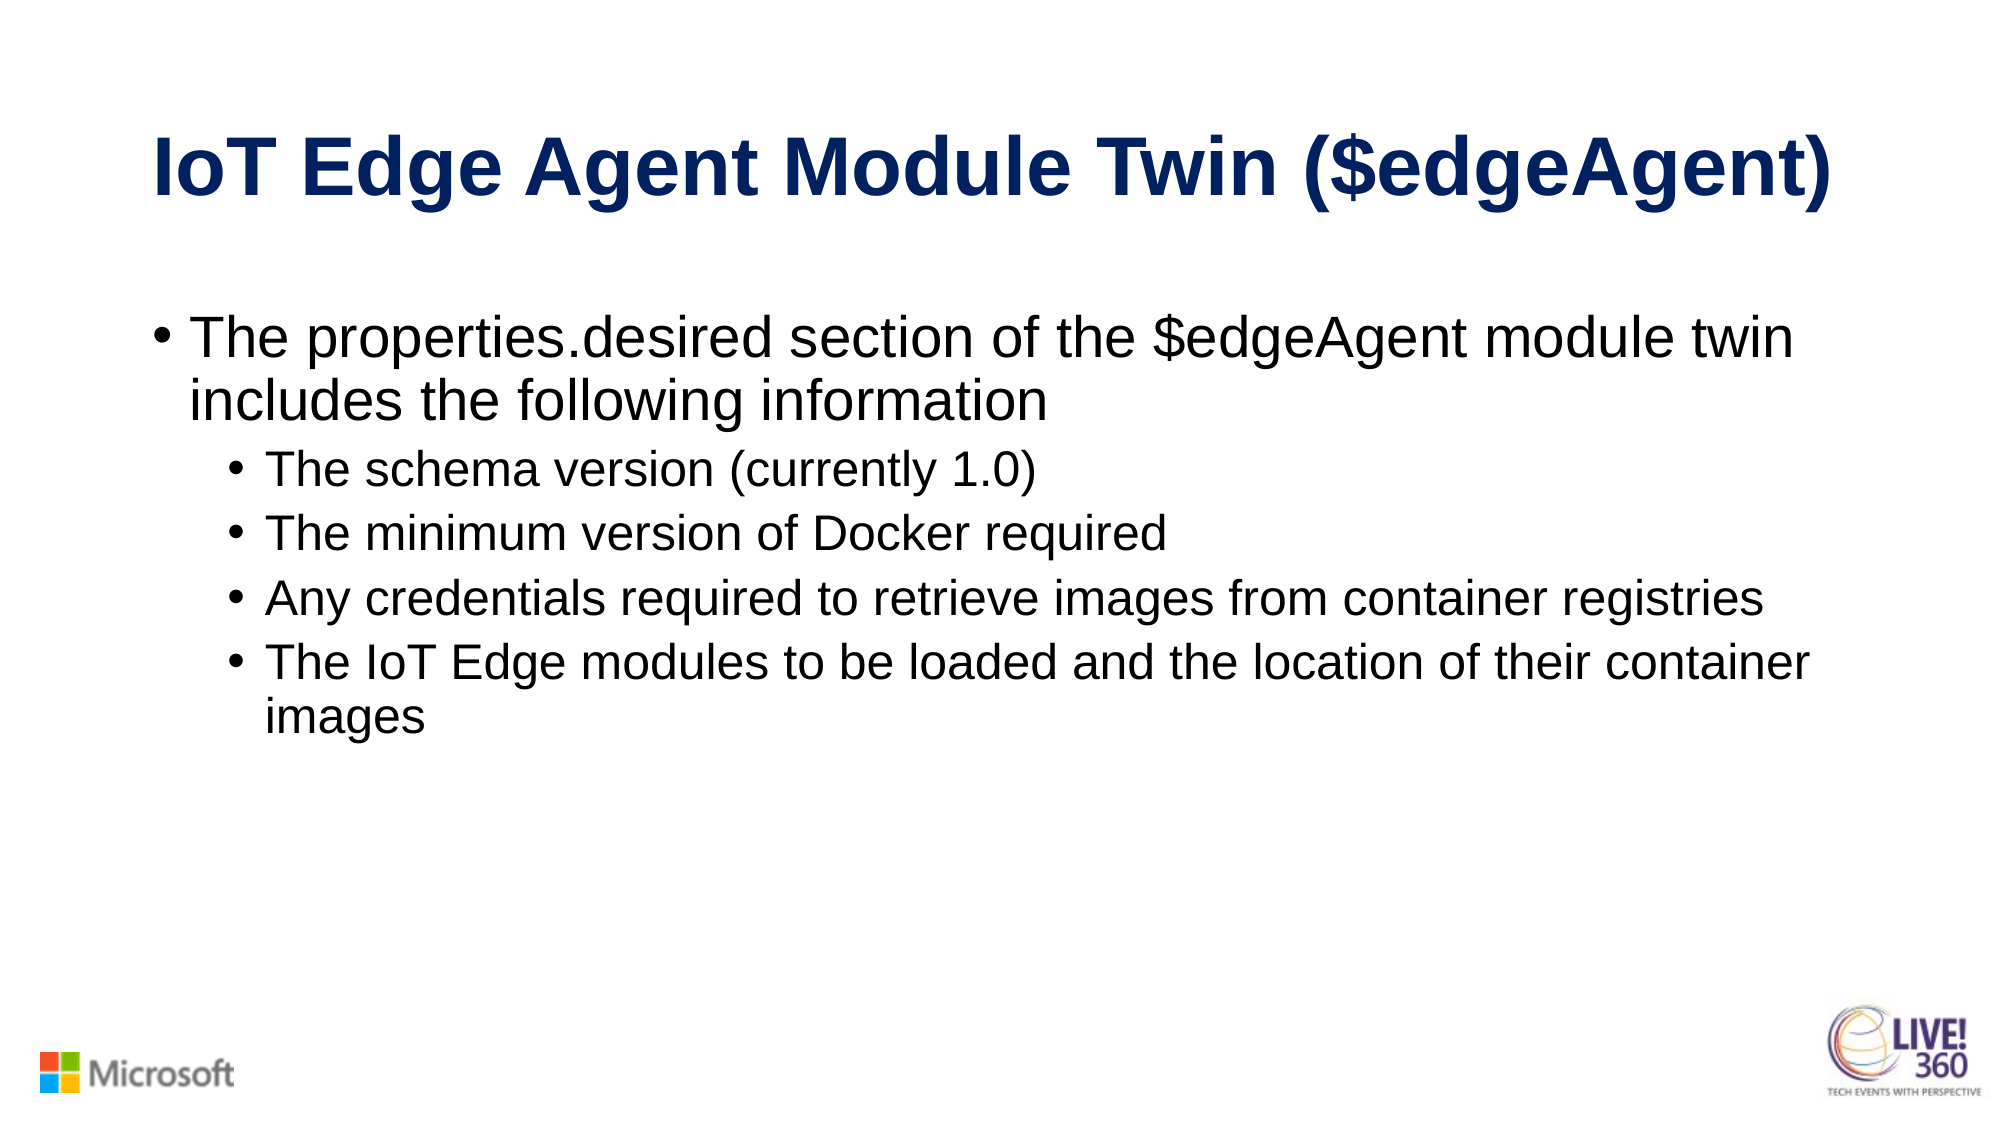

# IoT Edge Agent Module Twin ($edgeAgent)
The properties.desired section of the $edgeAgent module twin includes the following information
The schema version (currently 1.0)
The minimum version of Docker required
Any credentials required to retrieve images from container registries
The IoT Edge modules to be loaded and the location of their container images